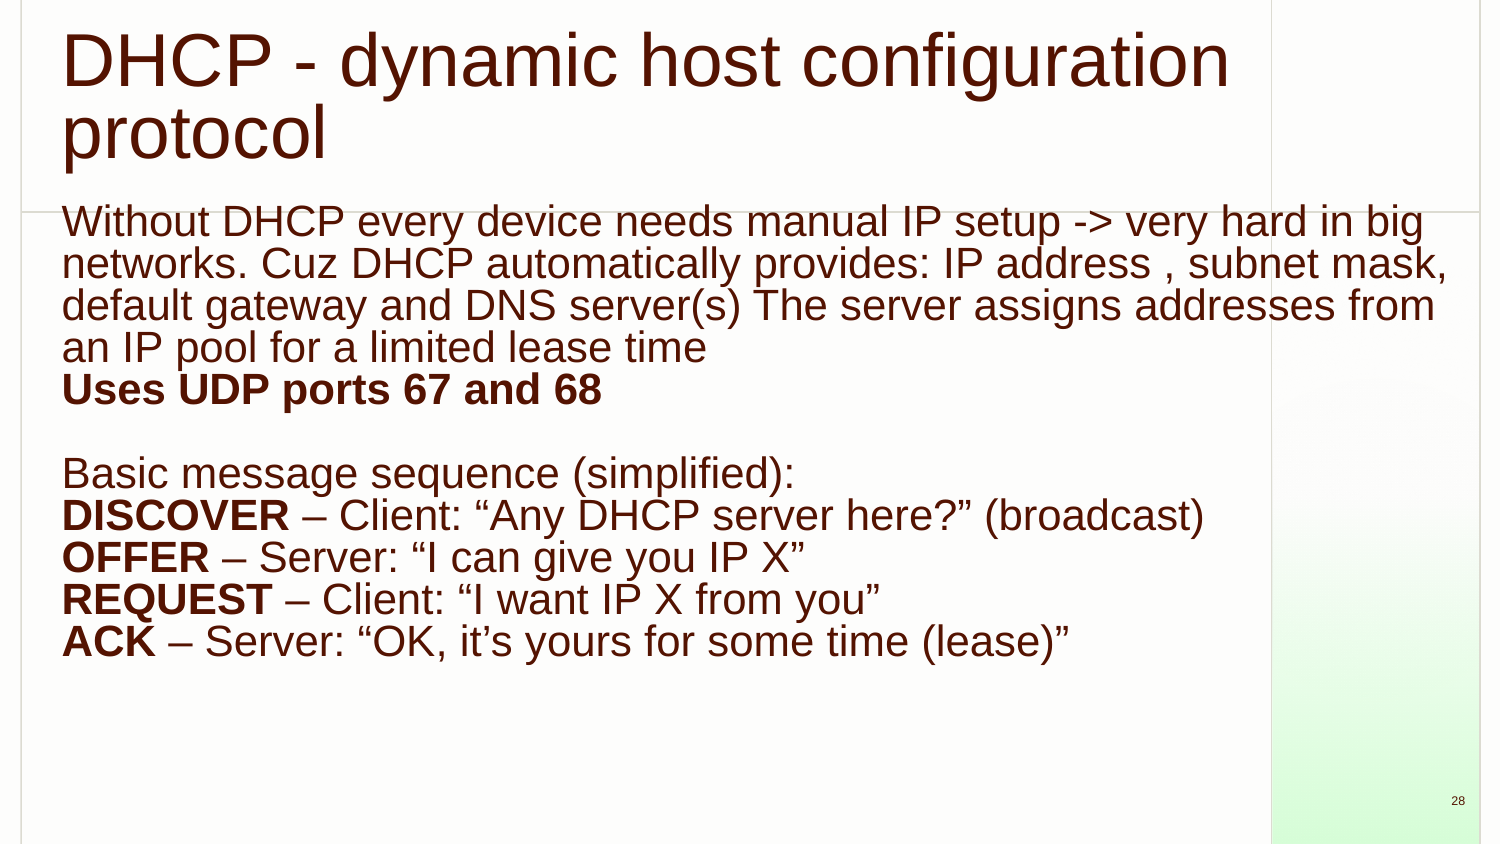

# DHCP - dynamic host configuration protocol
Without DHCP every device needs manual IP setup -> very hard in big networks. Cuz DHCP automatically provides: IP address , subnet mask, default gateway and DNS server(s) The server assigns addresses from an IP pool for a limited lease time
Uses UDP ports 67 and 68

Basic message sequence (simplified):
DISCOVER – Client: “Any DHCP server here?” (broadcast)
OFFER – Server: “I can give you IP X”
REQUEST – Client: “I want IP X from you”
ACK – Server: “OK, it’s yours for some time (lease)”

28